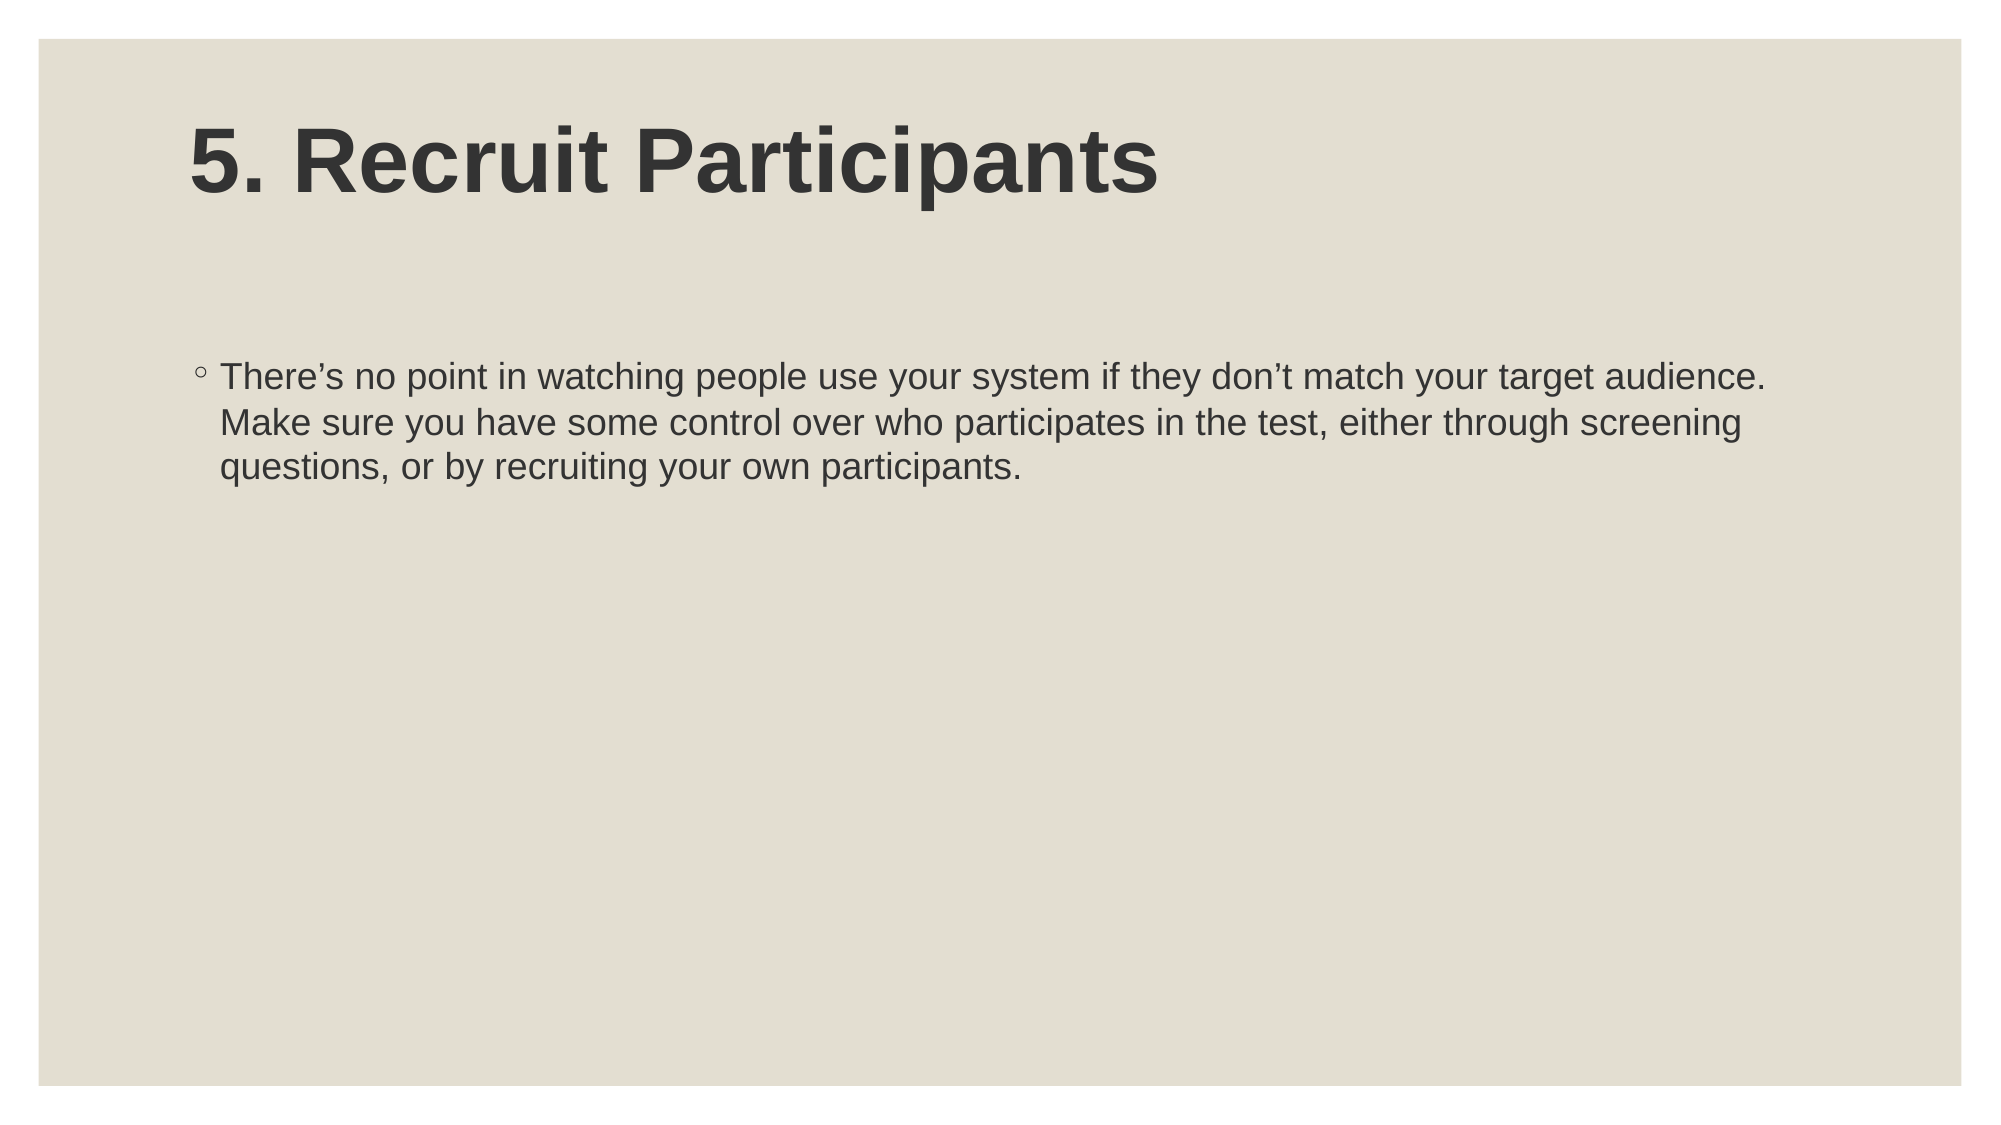

# 5. Recruit Participants
There’s no point in watching people use your system if they don’t match your target audience. Make sure you have some control over who participates in the test, either through screening questions, or by recruiting your own participants.